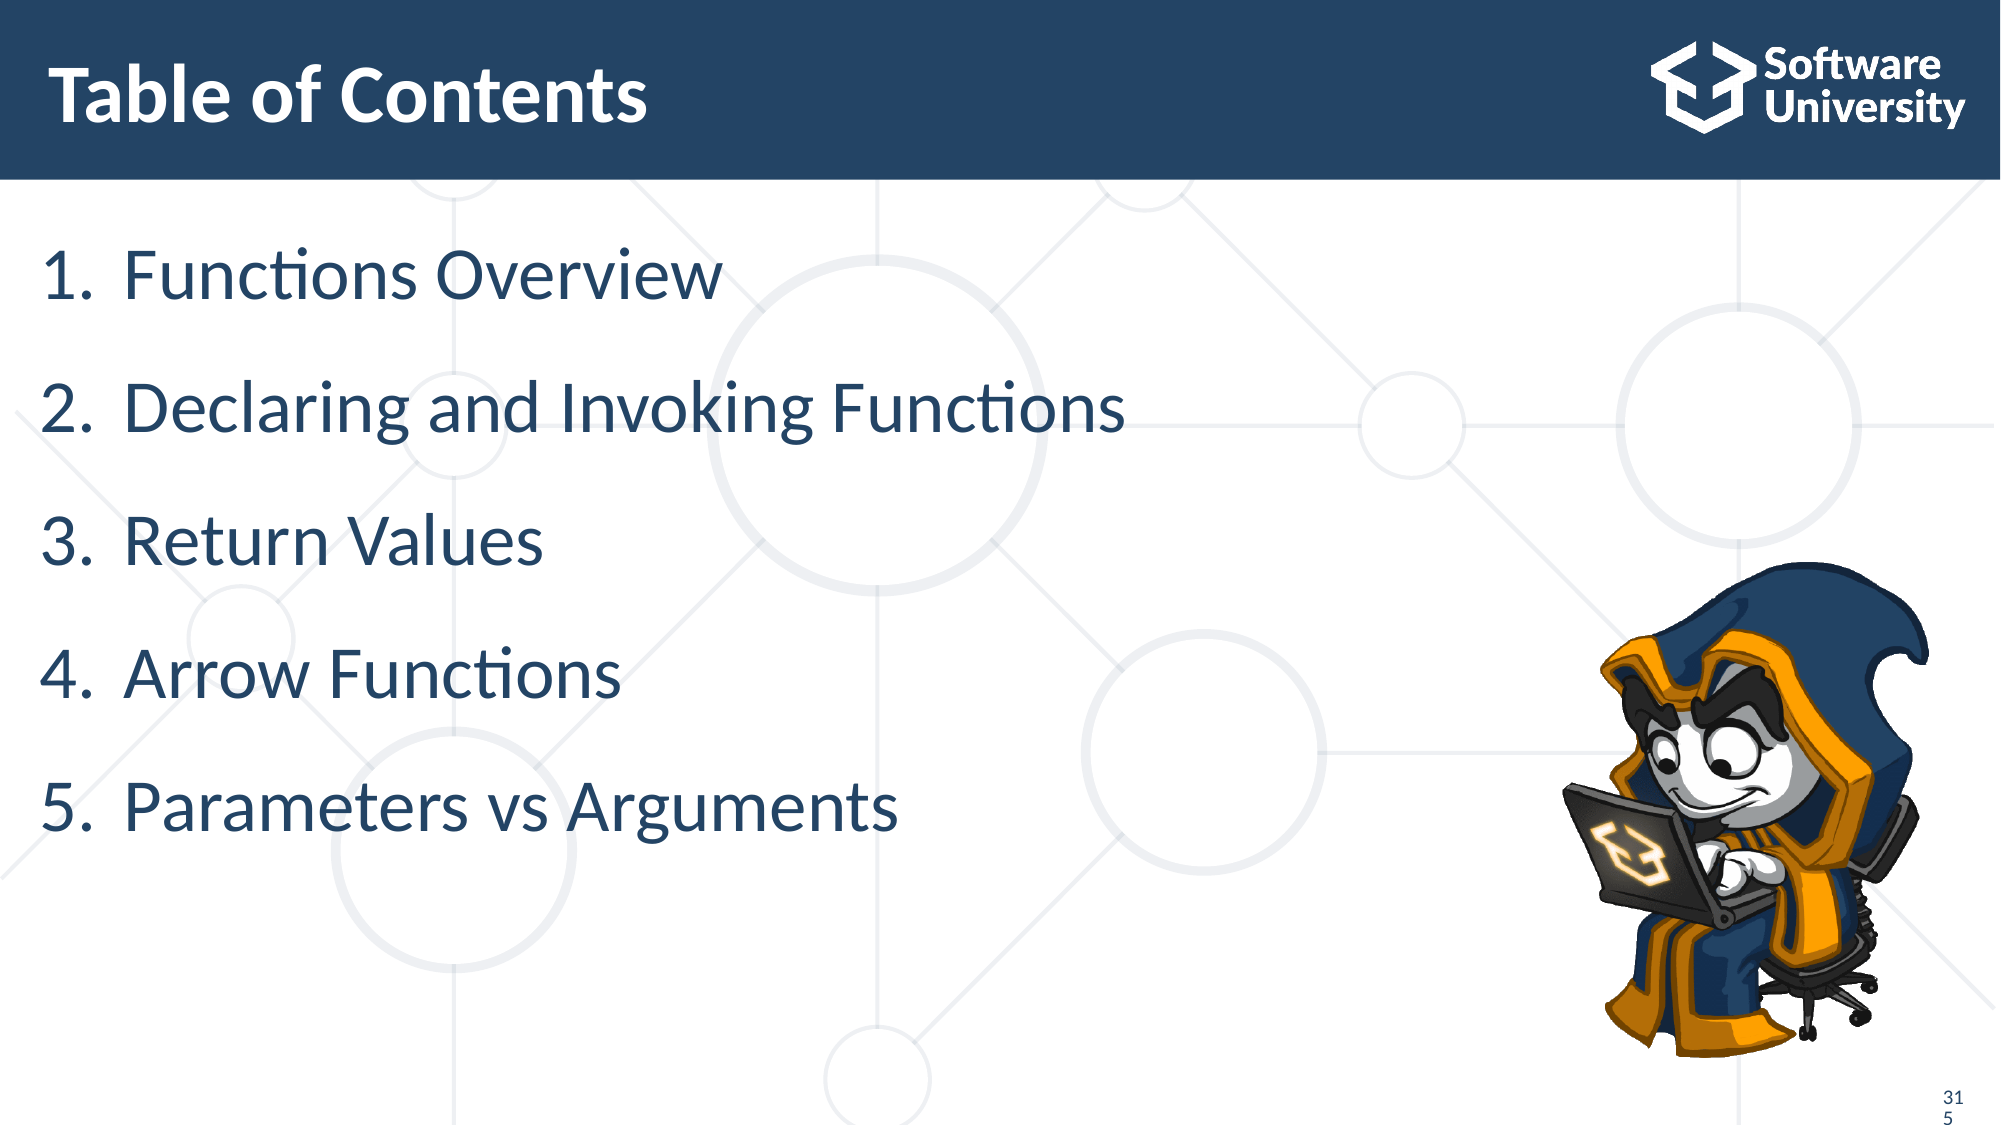

# Table of Contents
Functions Overview
Declaring and Invoking Functions
Return Values
Arrow Functions
Parameters vs Arguments
315